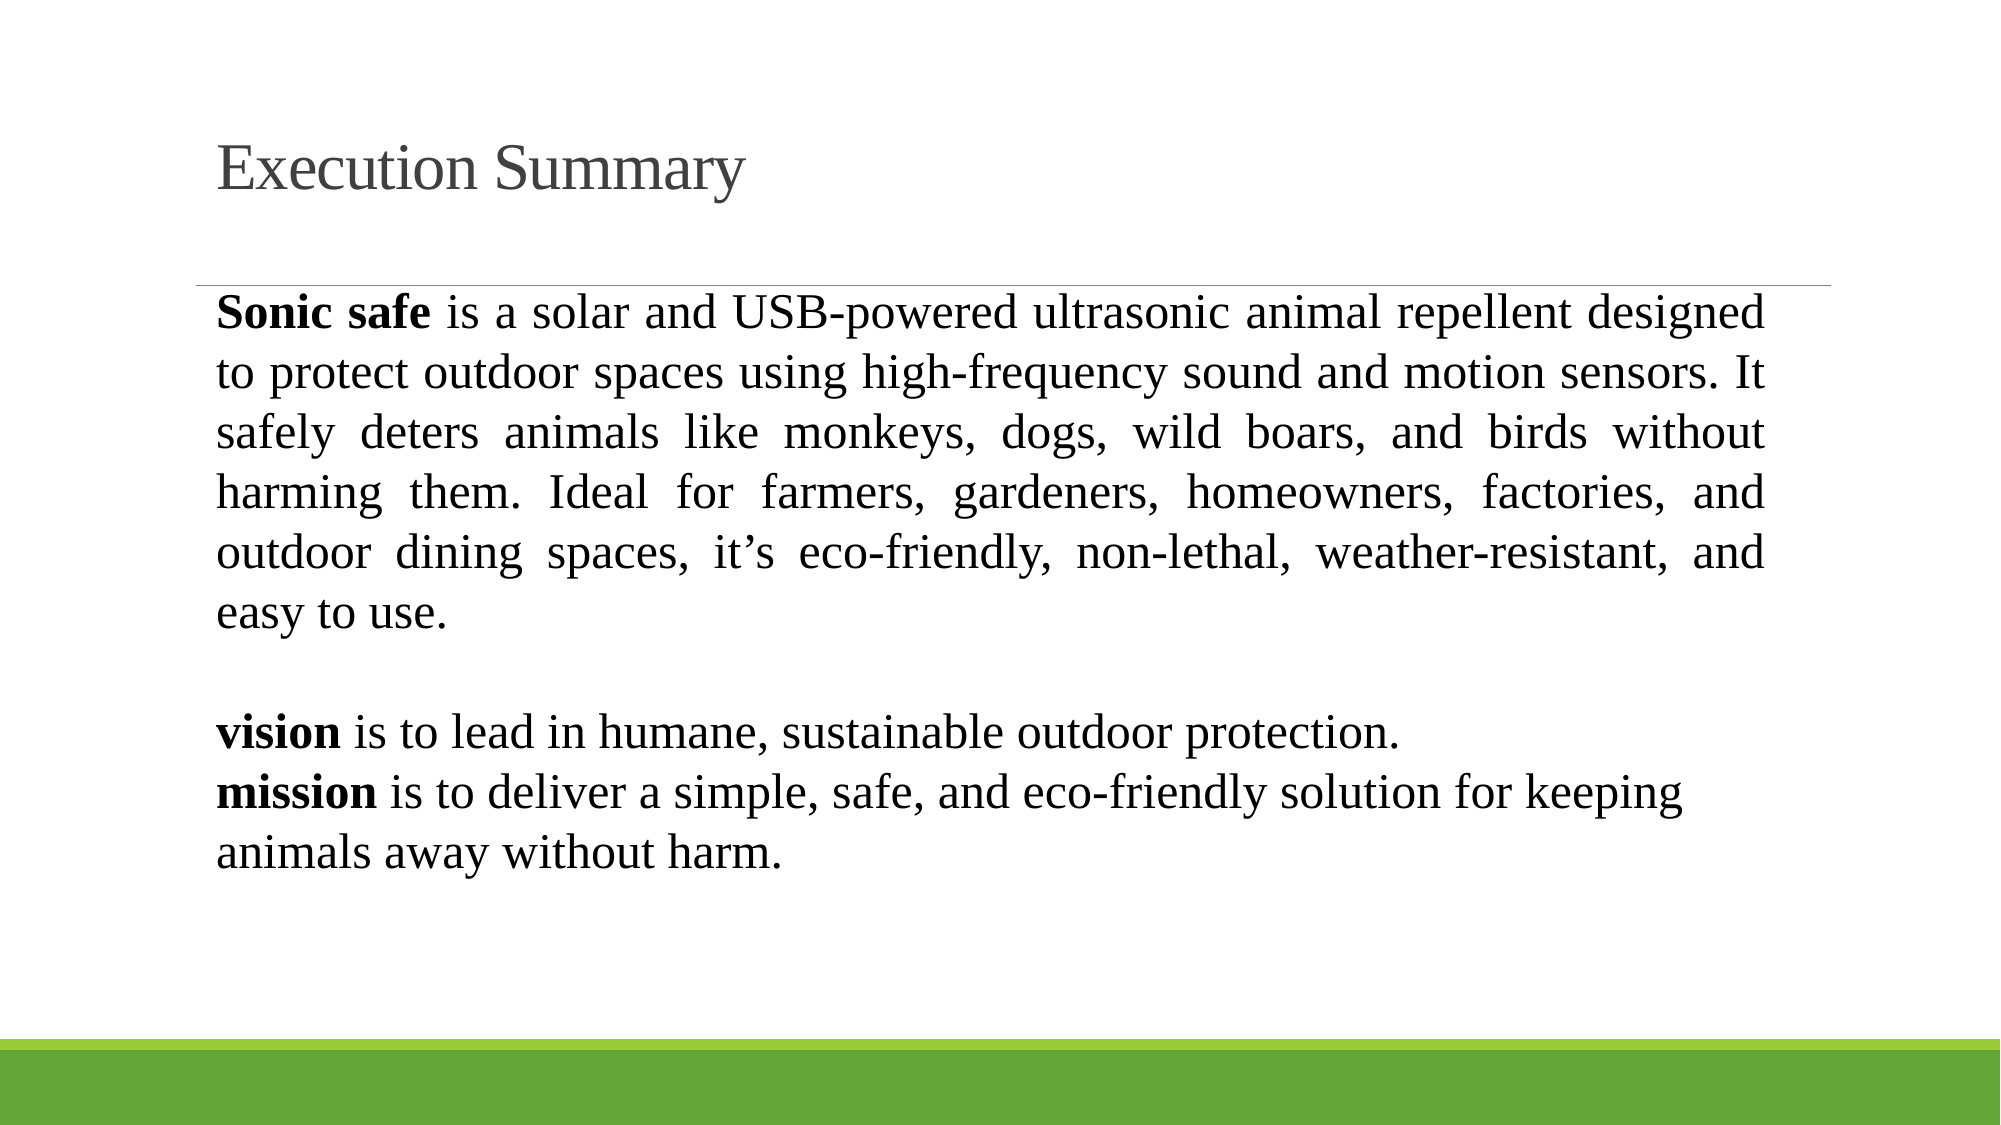

# Execution Summary
Sonic safe is a solar and USB-powered ultrasonic animal repellent designed to protect outdoor spaces using high-frequency sound and motion sensors. It safely deters animals like monkeys, dogs, wild boars, and birds without harming them. Ideal for farmers, gardeners, homeowners, factories, and outdoor dining spaces, it’s eco-friendly, non-lethal, weather-resistant, and easy to use.

vision is to lead in humane, sustainable outdoor protection.
mission is to deliver a simple, safe, and eco-friendly solution for keeping
animals away without harm.